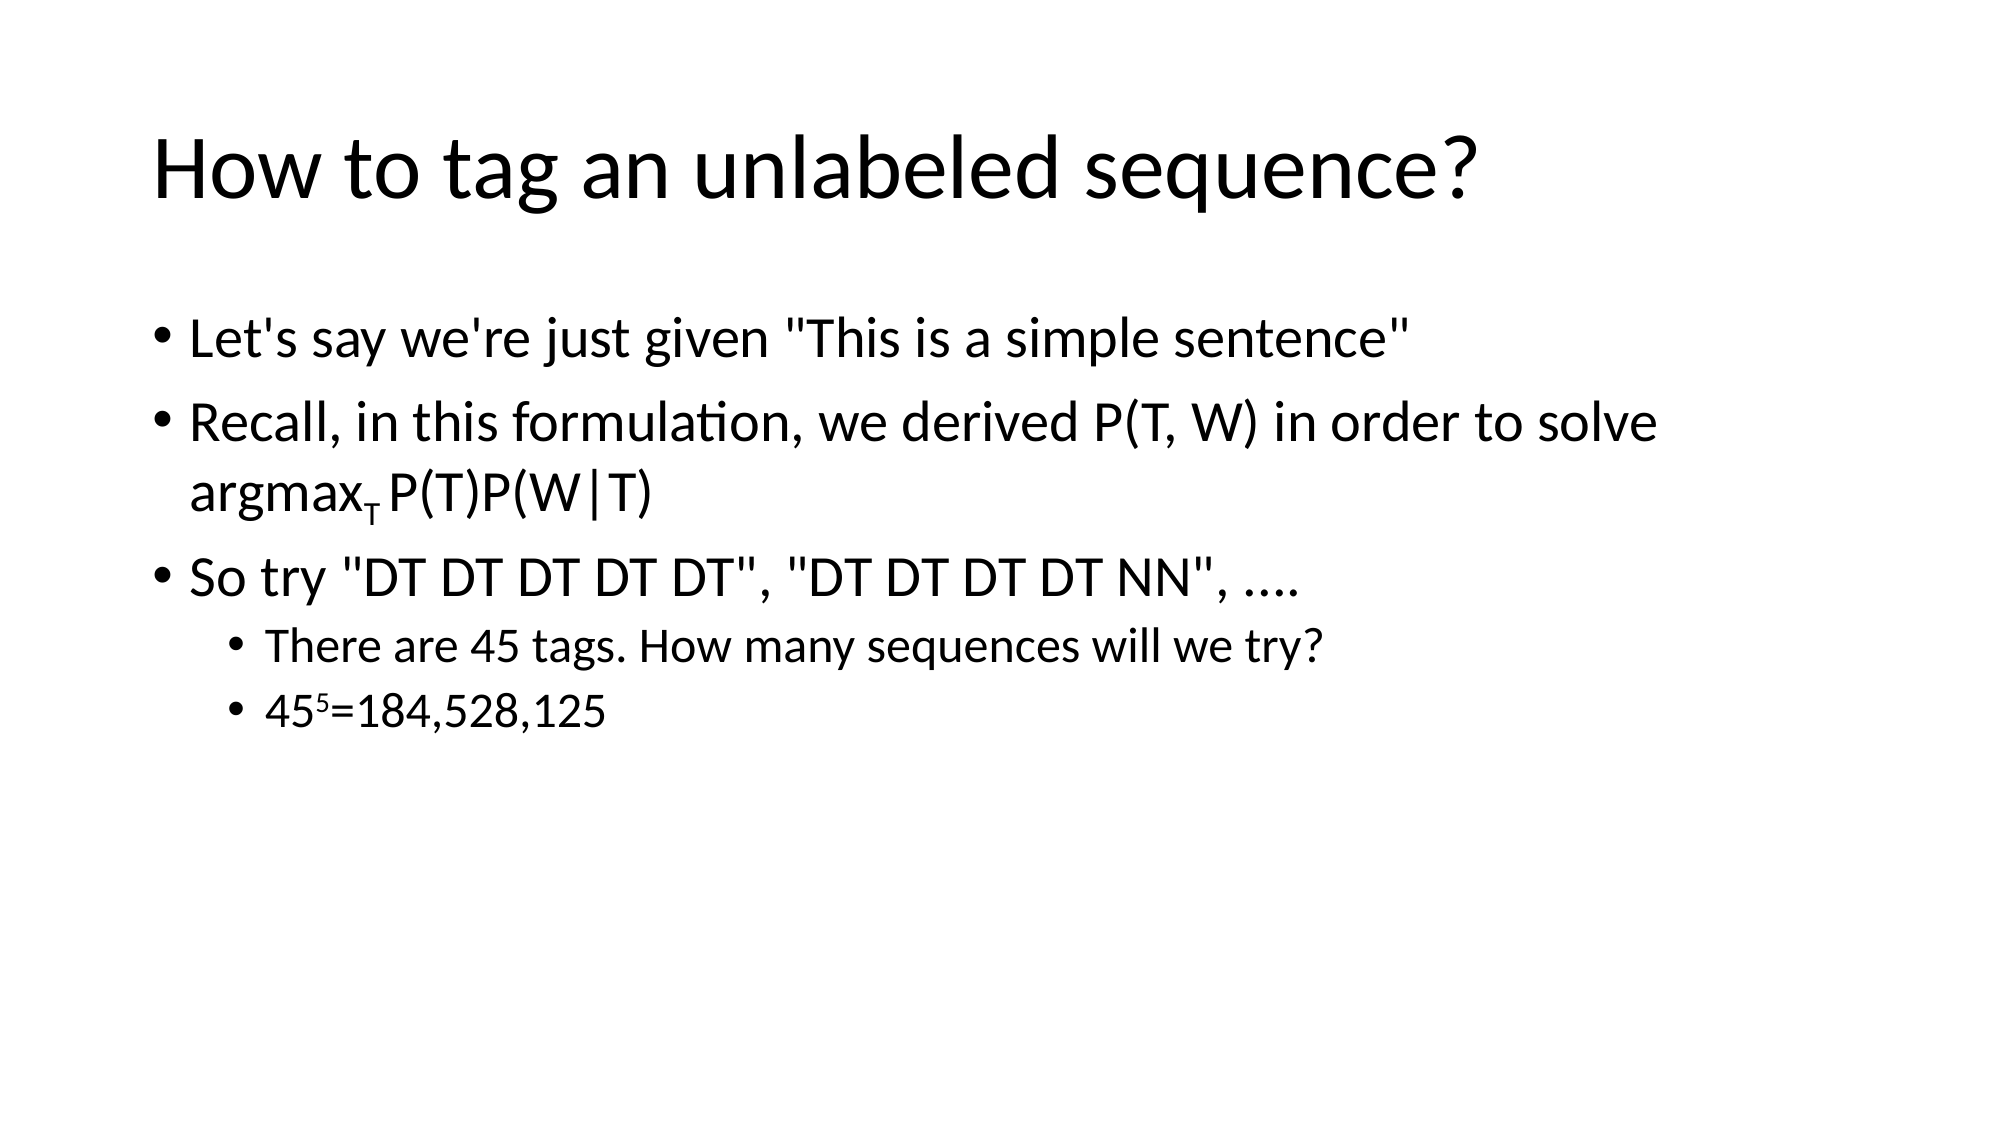

# How to tag an unlabeled sequence?
Let's say we're just given "This is a simple sentence"
Recall, in this formulation, we derived P(T, W) in order to solve argmaxT P(T)P(W|T)
So try "DT DT DT DT DT", "DT DT DT DT NN", ....
There are 45 tags. How many sequences will we try?
455=184,528,125